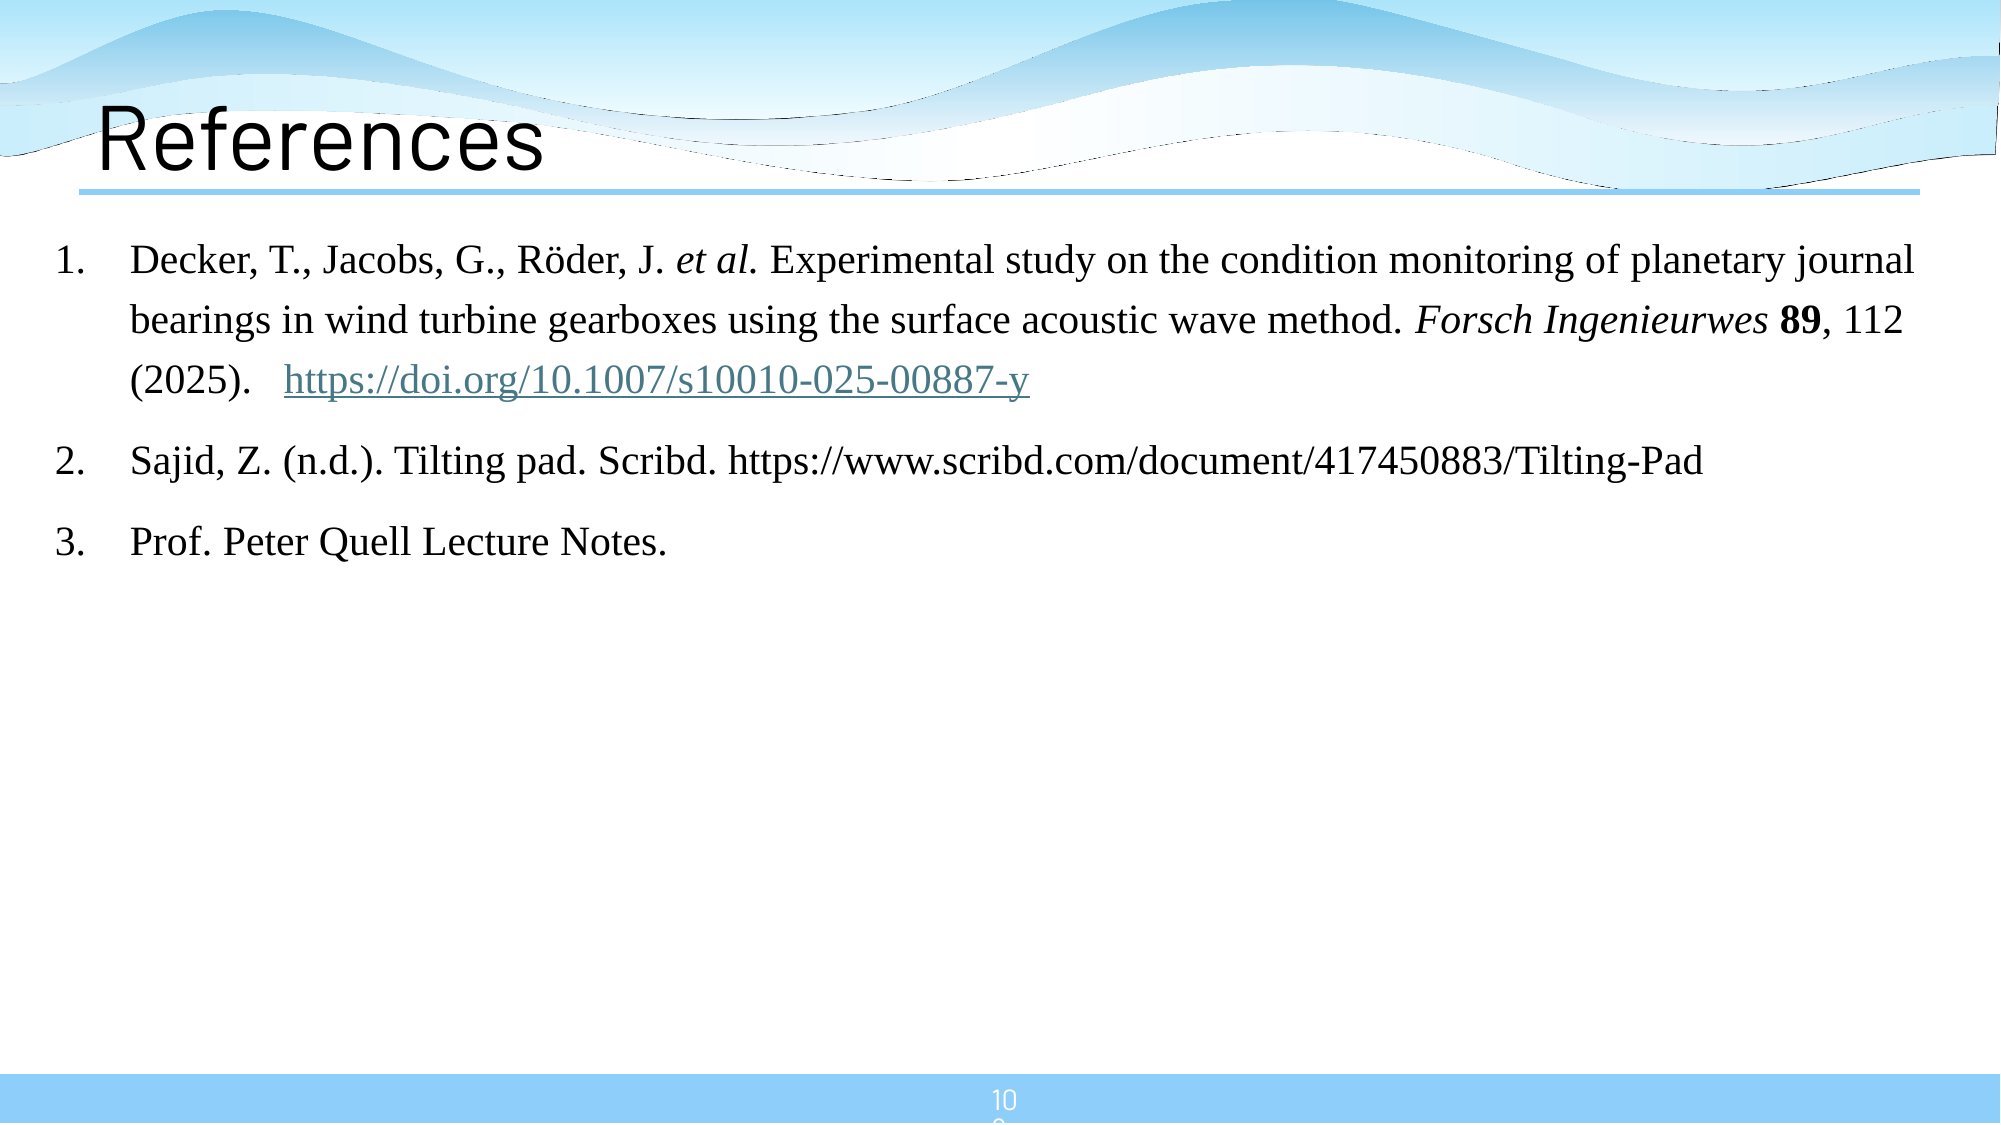

# References
Decker, T., Jacobs, G., Röder, J. et al. Experimental study on the condition monitoring of planetary journal bearings in wind turbine gearboxes using the surface acoustic wave method. Forsch Ingenieurwes 89, 112 (2025).   https://doi.org/10.1007/s10010-025-00887-y
Sajid, Z. (n.d.). Tilting pad. Scribd. https://www.scribd.com/document/417450883/Tilting-Pad
Prof. Peter Quell Lecture Notes.

108